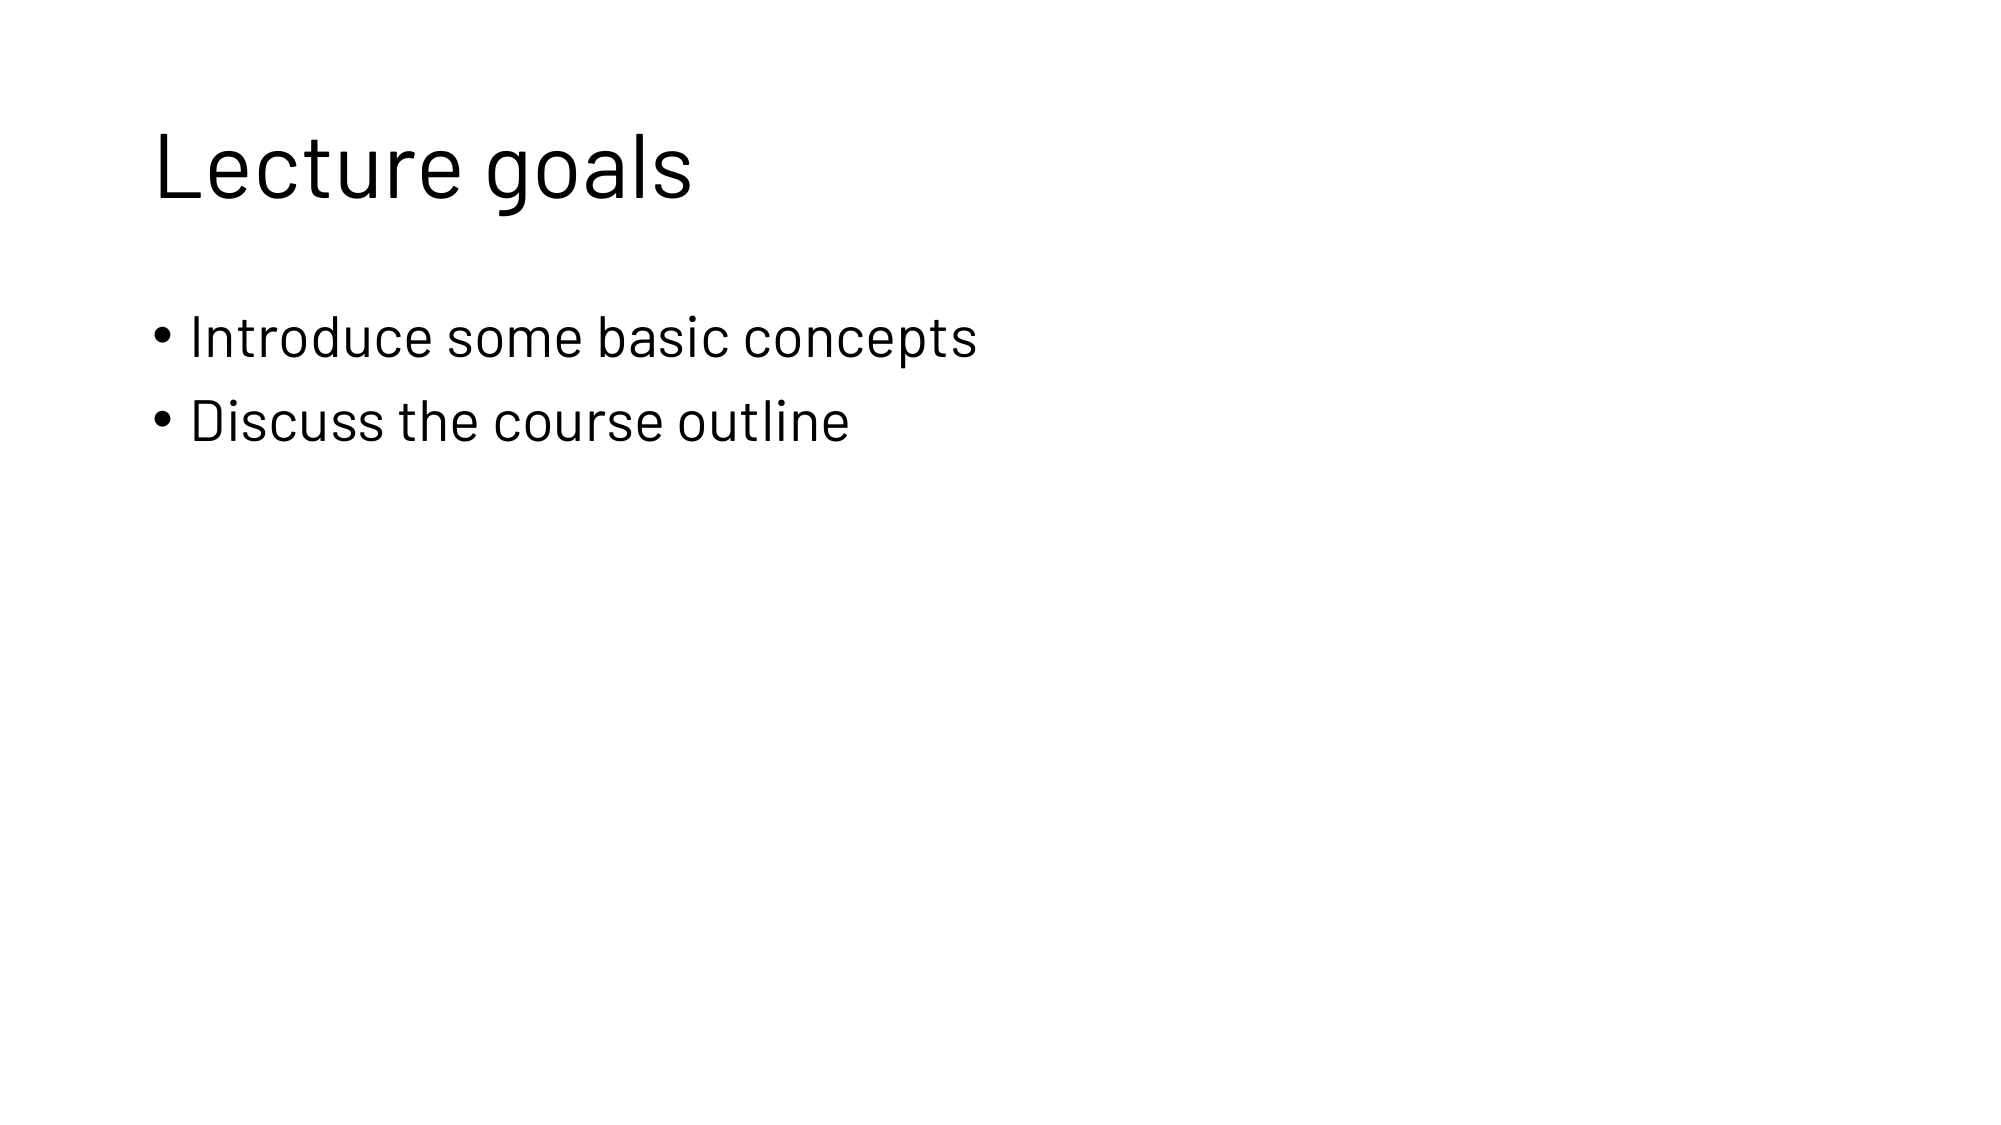

# Lecture goals
Introduce some basic concepts
Discuss the course outline